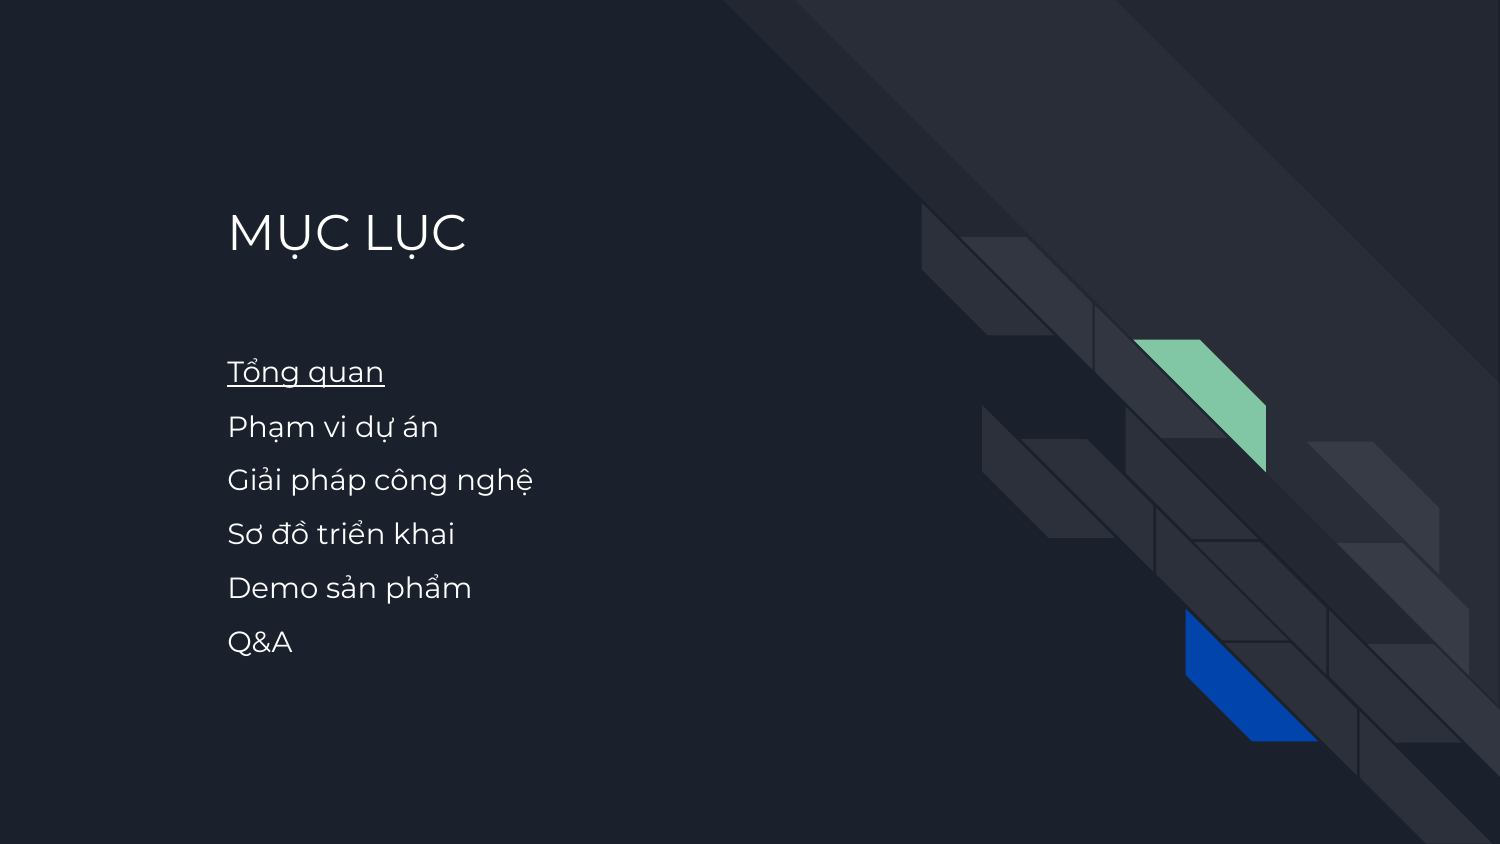

MỤC LỤC

Tổng quan
Phạm vi dự án
Giải pháp công nghệ
Sơ đồ triển khai
Demo sản phẩm
Q&A